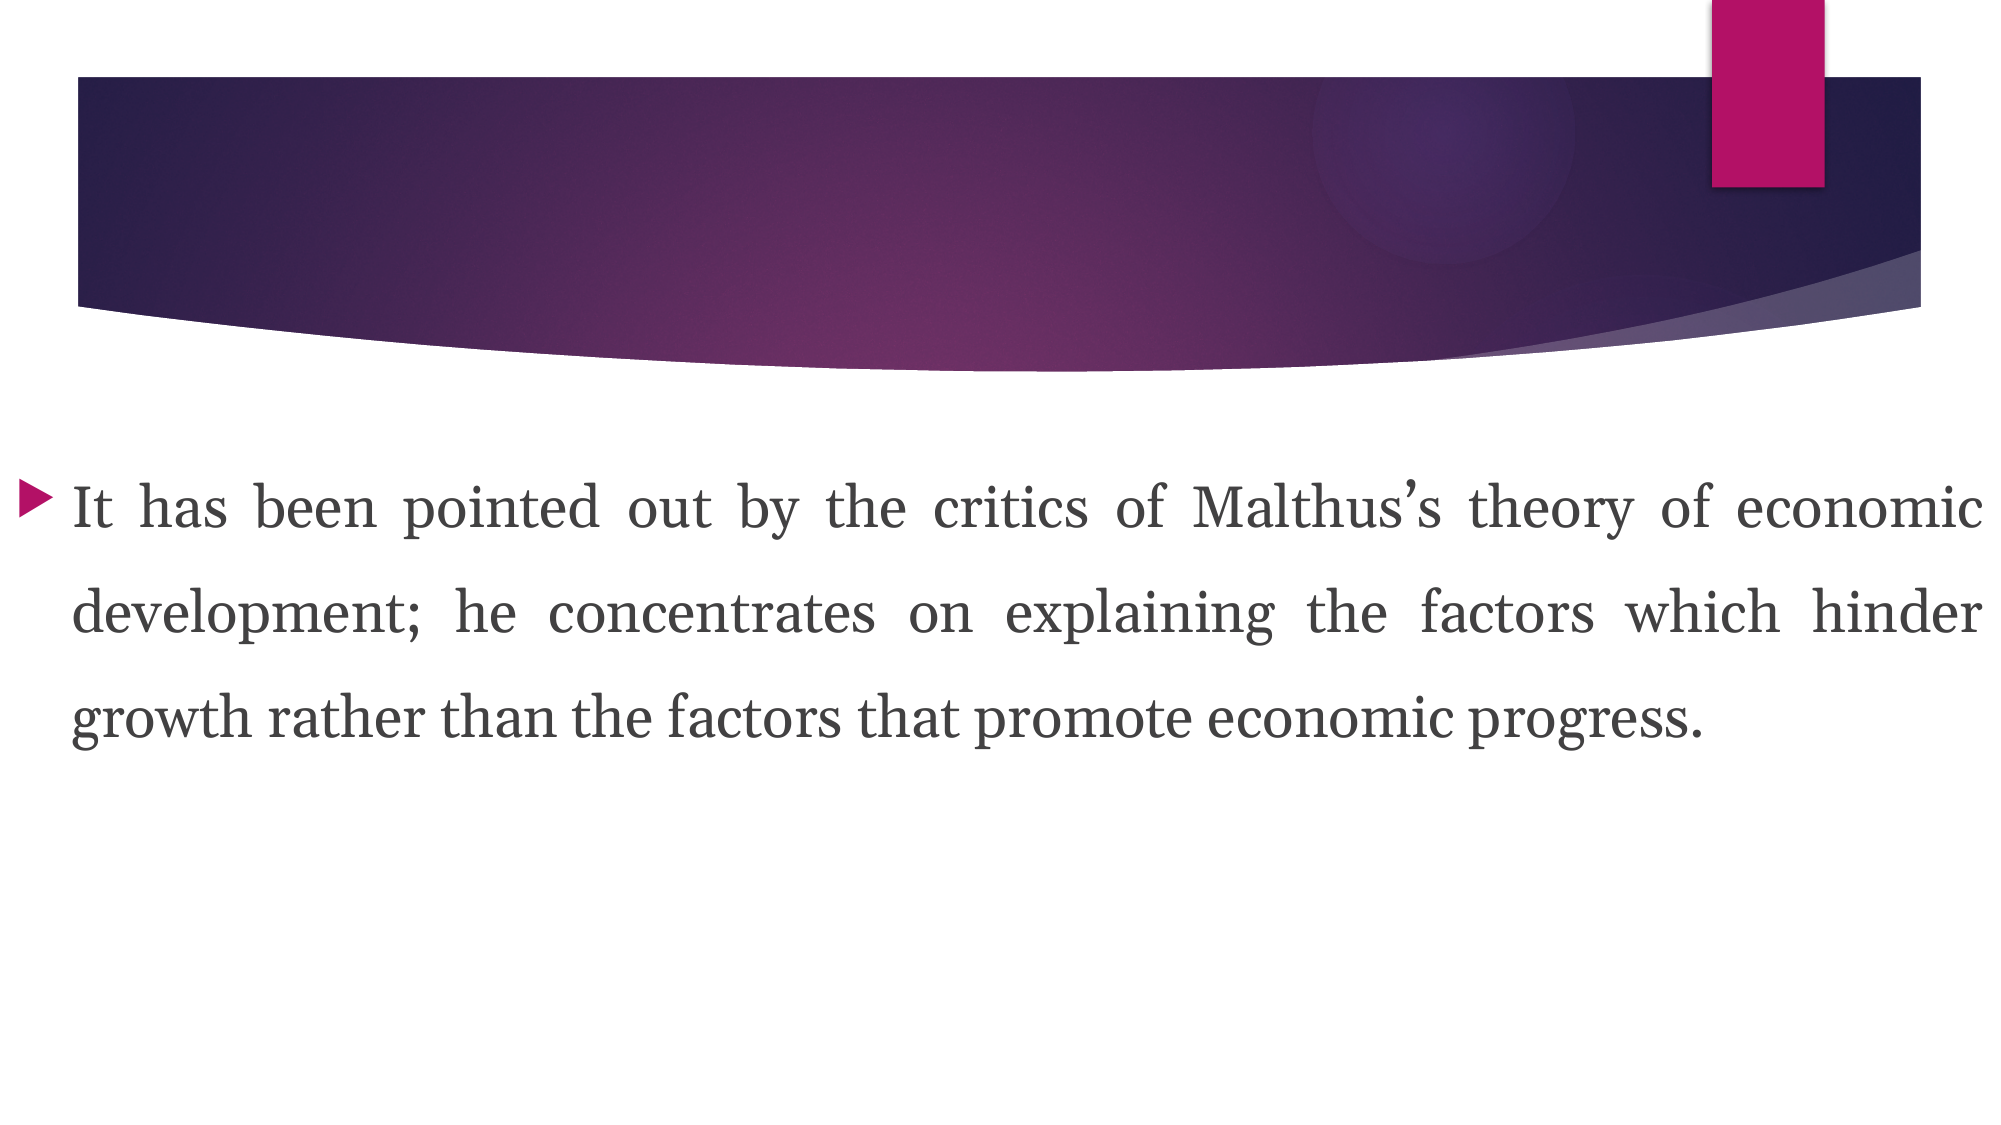

#
It has been pointed out by the critics of Malthus’s theory of economic development; he concentrates on explaining the factors which hinder growth rather than the factors that promote economic progress.